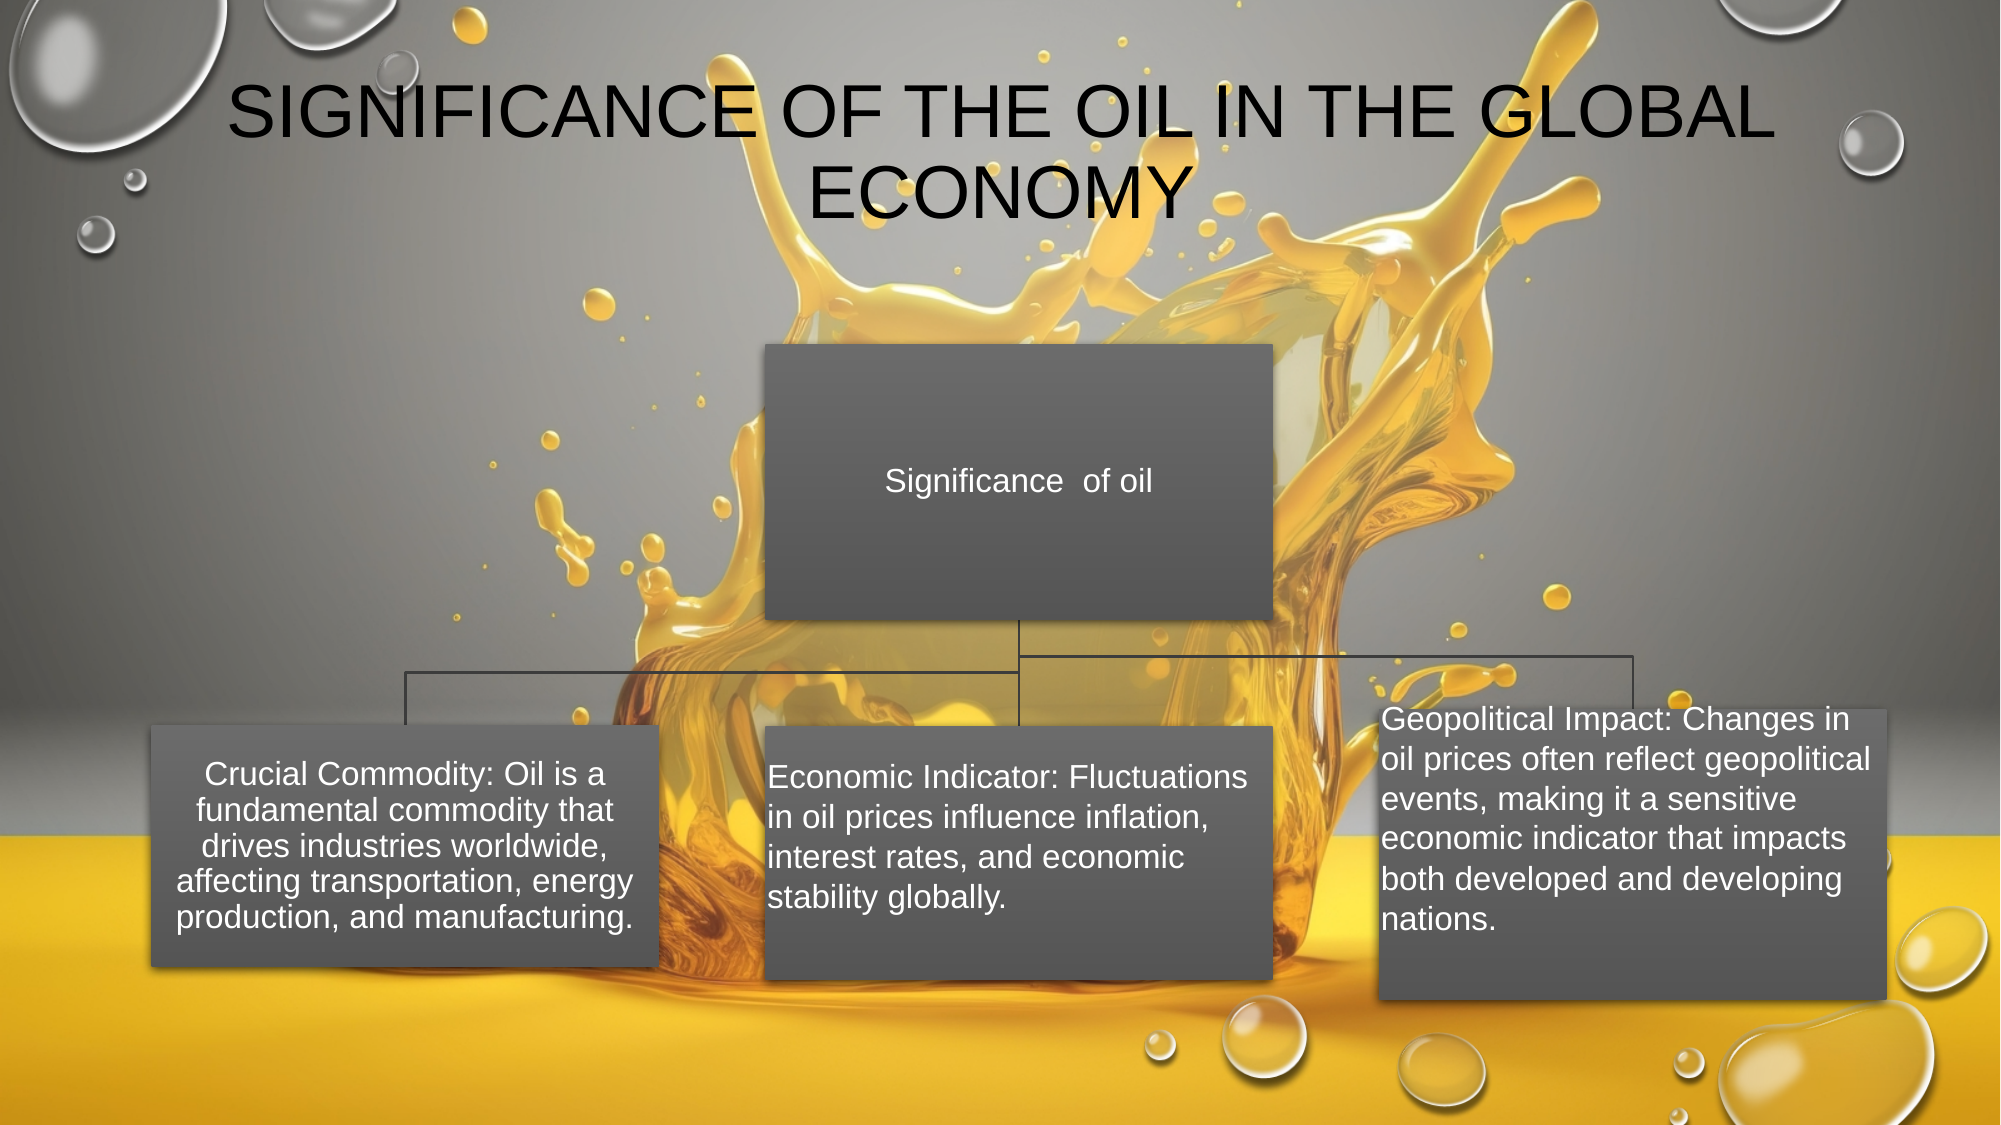

# Significance of the oil in the global economy
Significance  of oil
Crucial Commodity: Oil is a fundamental commodity that drives industries worldwide, affecting transportation, energy production, and manufacturing.
Economic Indicator: Fluctuations in oil prices influence inflation, interest rates, and economic stability globally.

Geopolitical Impact: Changes in oil prices often reflect geopolitical events, making it a sensitive economic indicator that impacts both developed and developing nations.